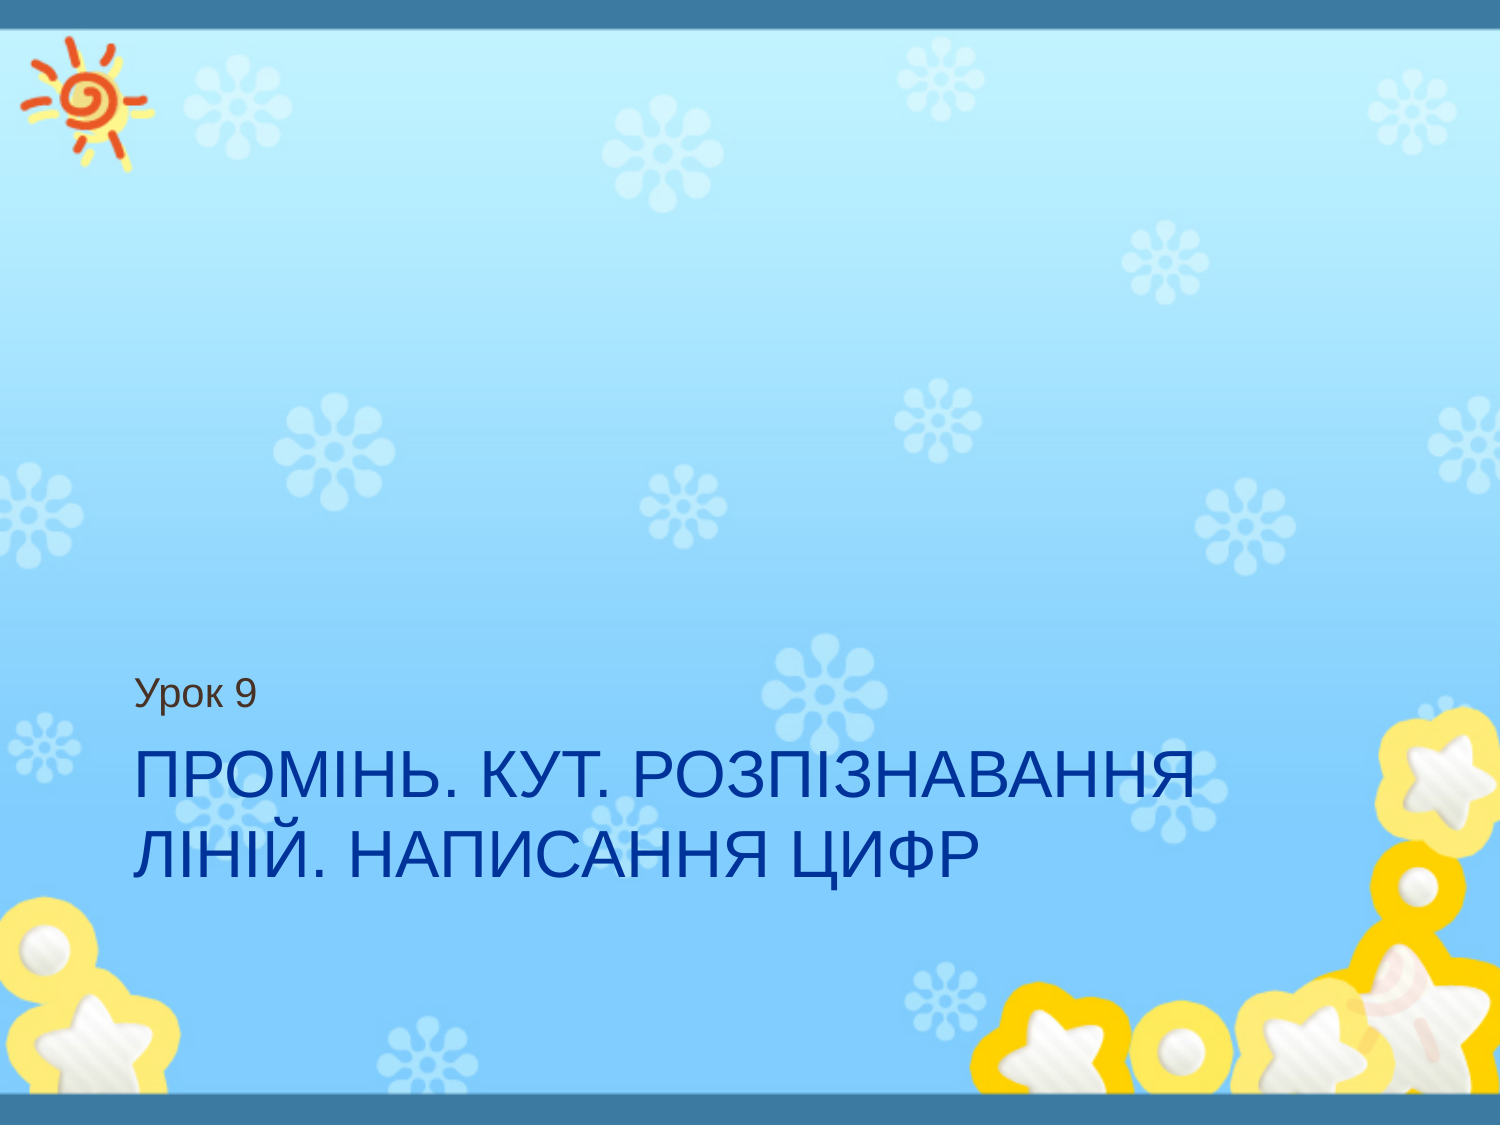

Урок 9
# Промінь. Кут. Розпізнавання ліній. Написання цифр